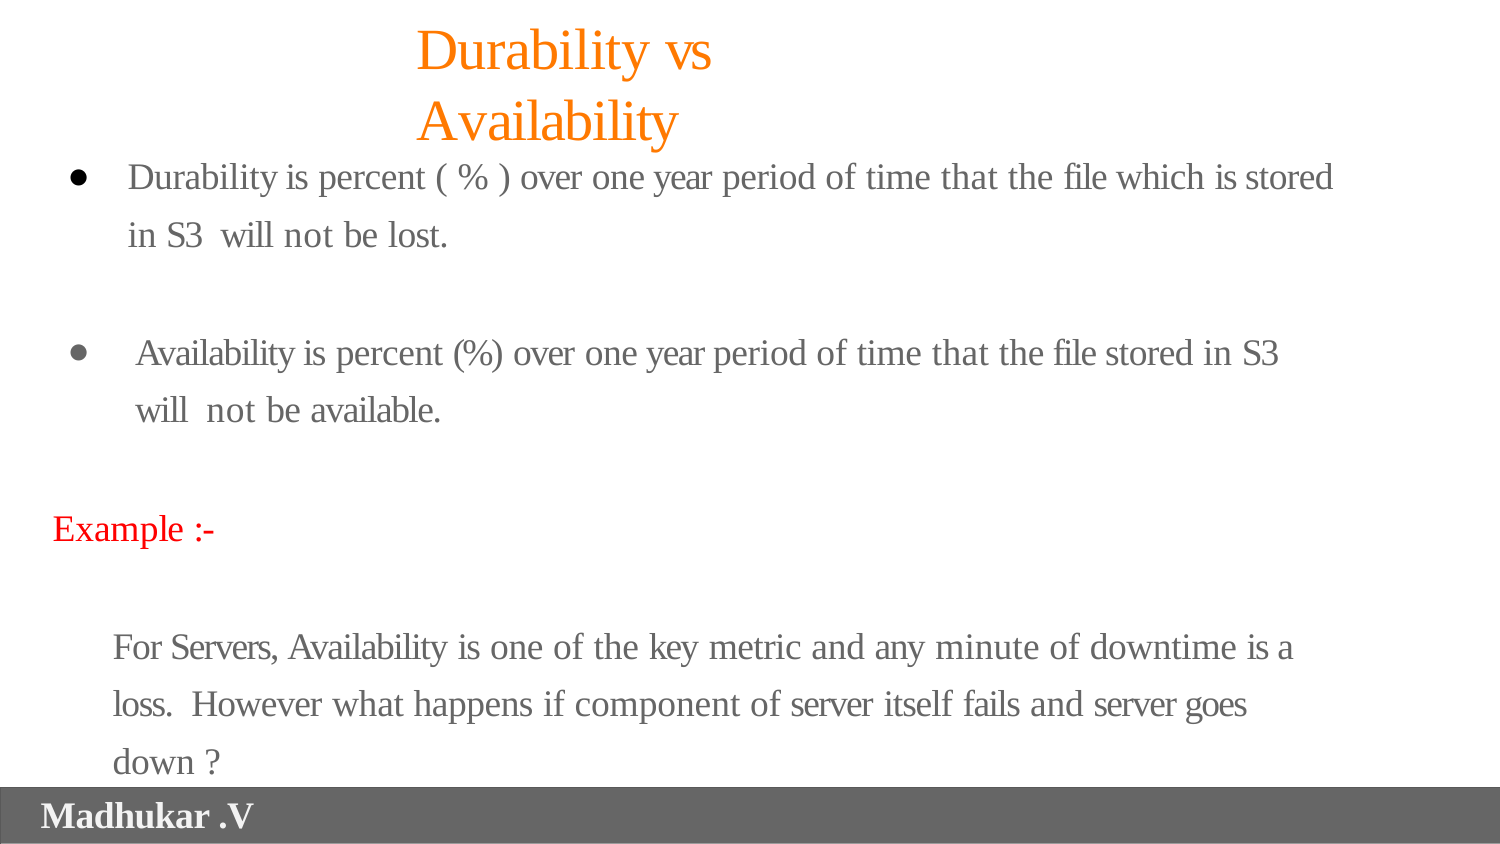

# Durability vs Availability
Durability is percent ( % ) over one year period of time that the file which is stored in S3  will not be lost.

Availability is percent (%) over one year period of time that the file stored in S3 will  not be available.

Example :-

For Servers, Availability is one of the key metric and any minute of downtime is a loss.  However what happens if component of server itself fails and server goes down ?

Madhukar .V